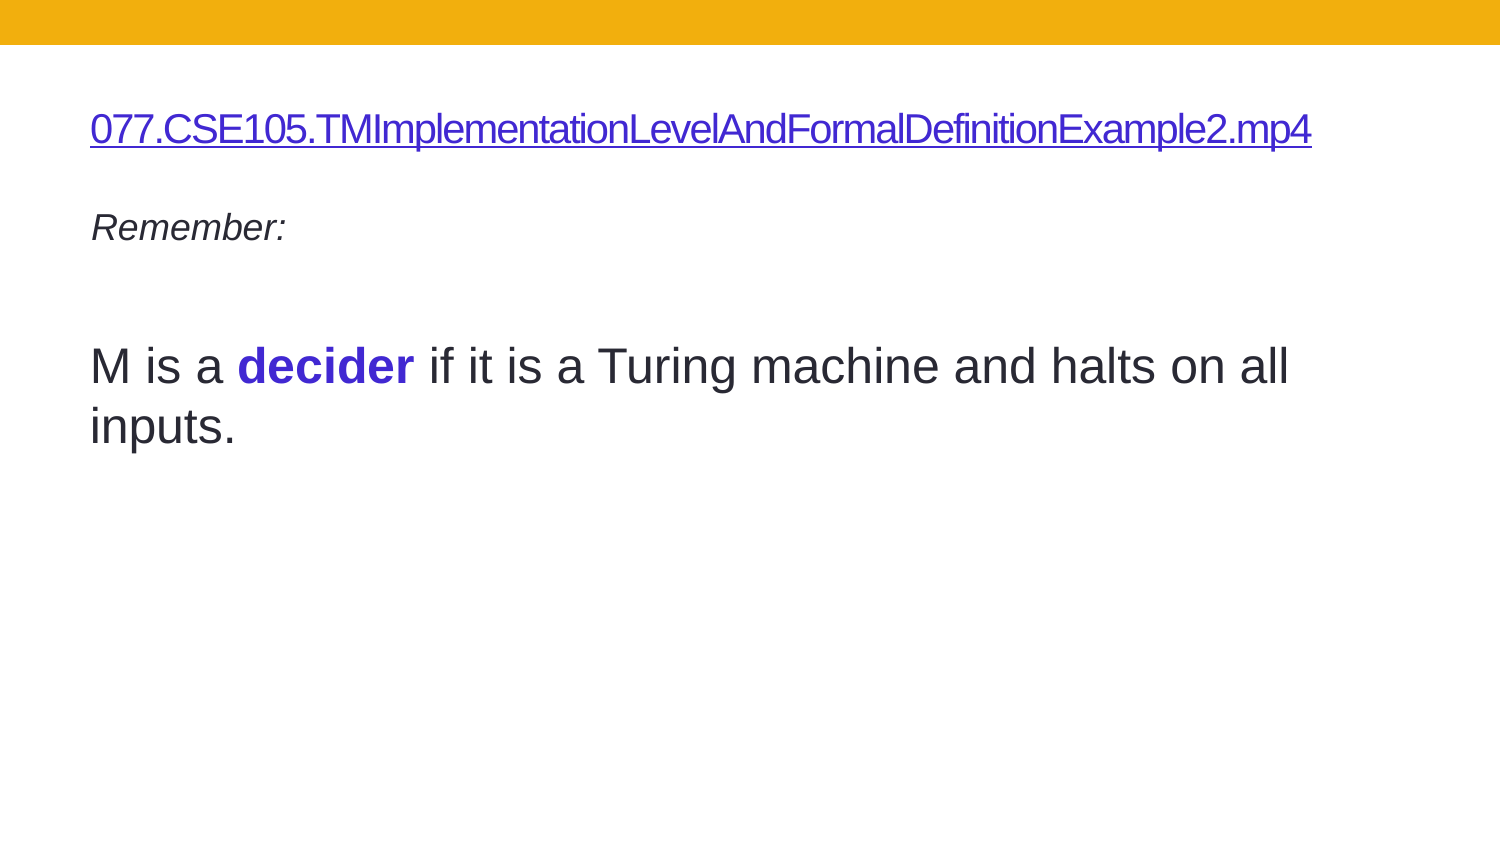

# 077.CSE105.TMImplementationLevelAndFormalDefinitionExample2.mp4
Remember:
M is a decider if it is a Turing machine and halts on all inputs.